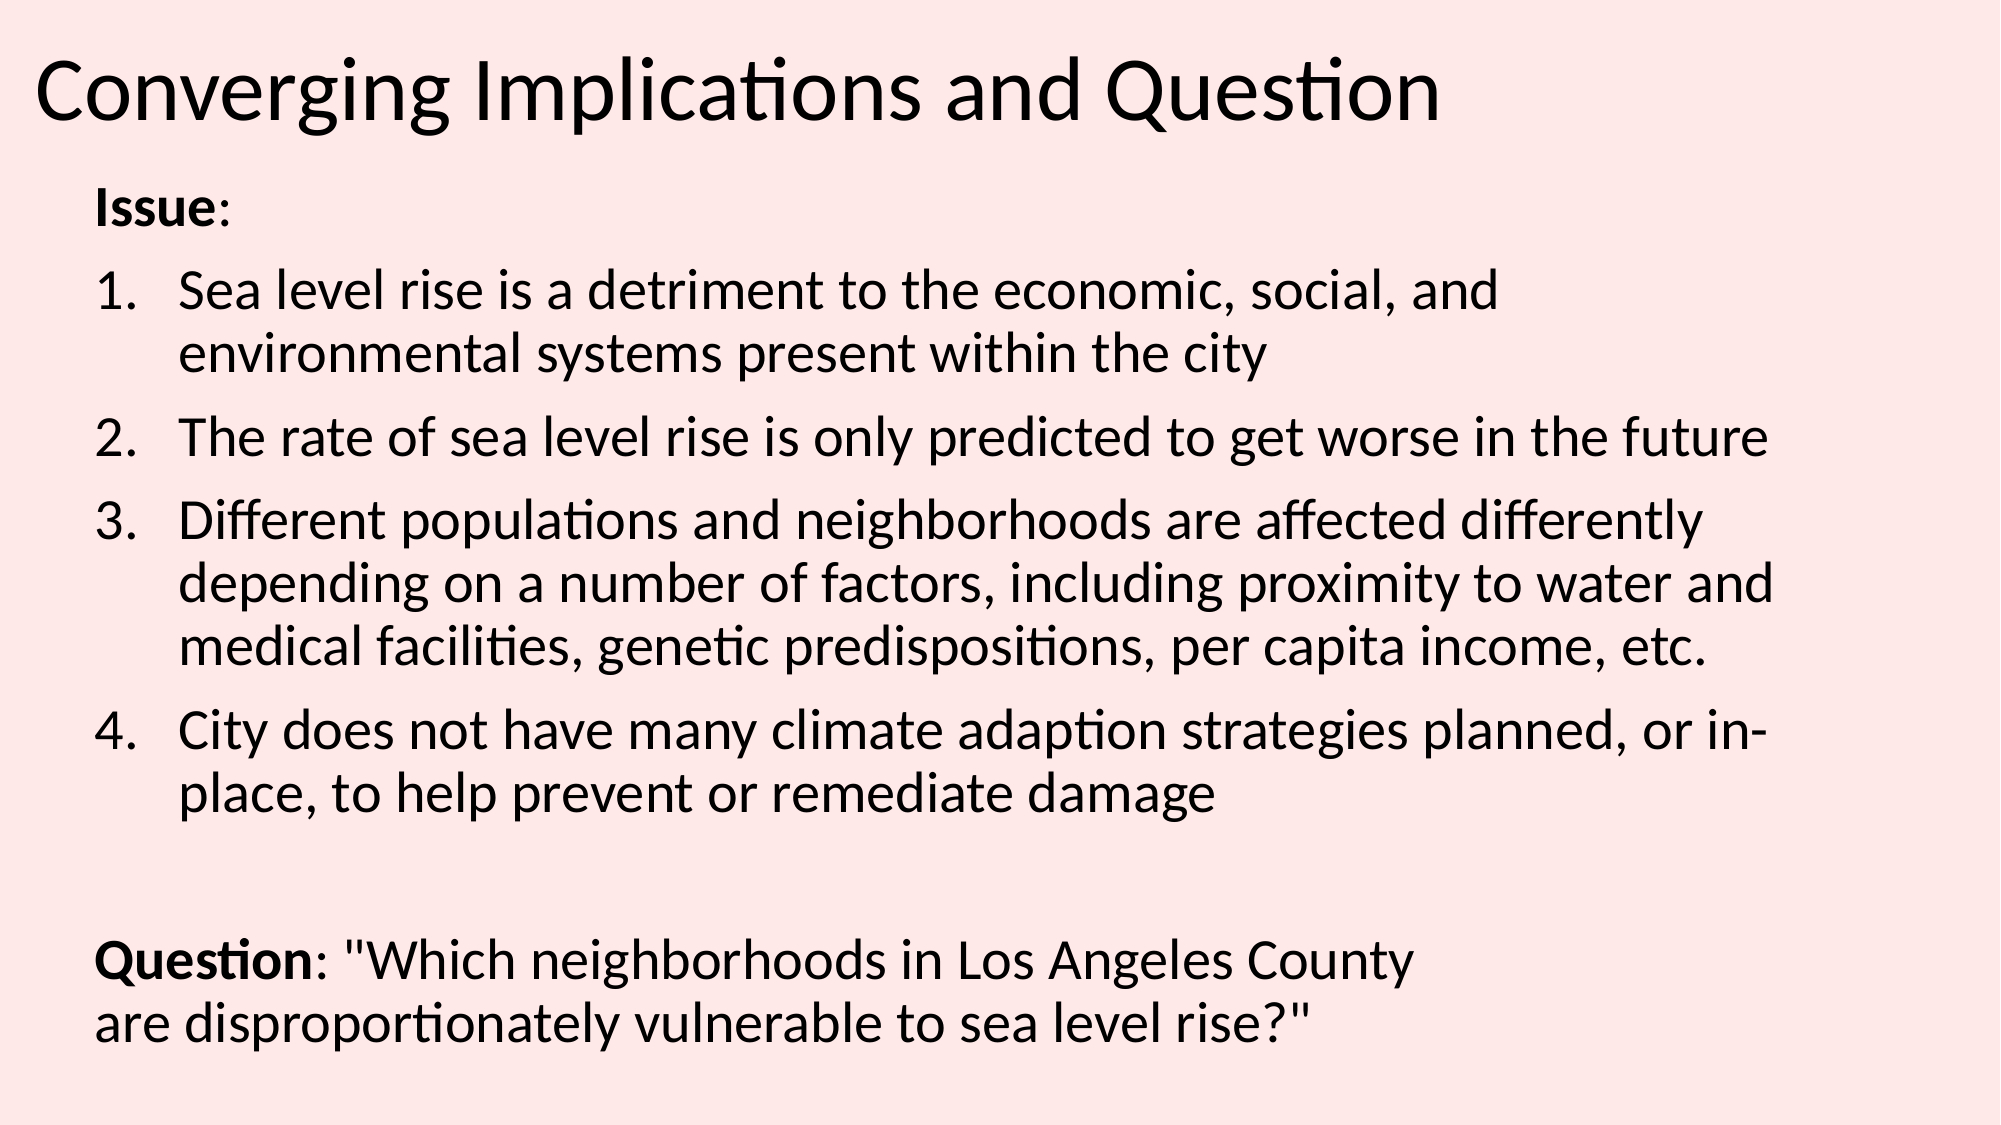

# Converging Implications and Question
Issue:
Sea level rise is a detriment to the economic, social, and environmental systems present within the city
The rate of sea level rise is only predicted to get worse in the future
Different populations and neighborhoods are affected differently depending on a number of factors, including proximity to water and medical facilities, genetic predispositions, per capita income, etc.
City does not have many climate adaption strategies planned, or in-place, to help prevent or remediate damage

Question: "Which neighborhoods in Los Angeles County are disproportionately vulnerable to sea level rise?"